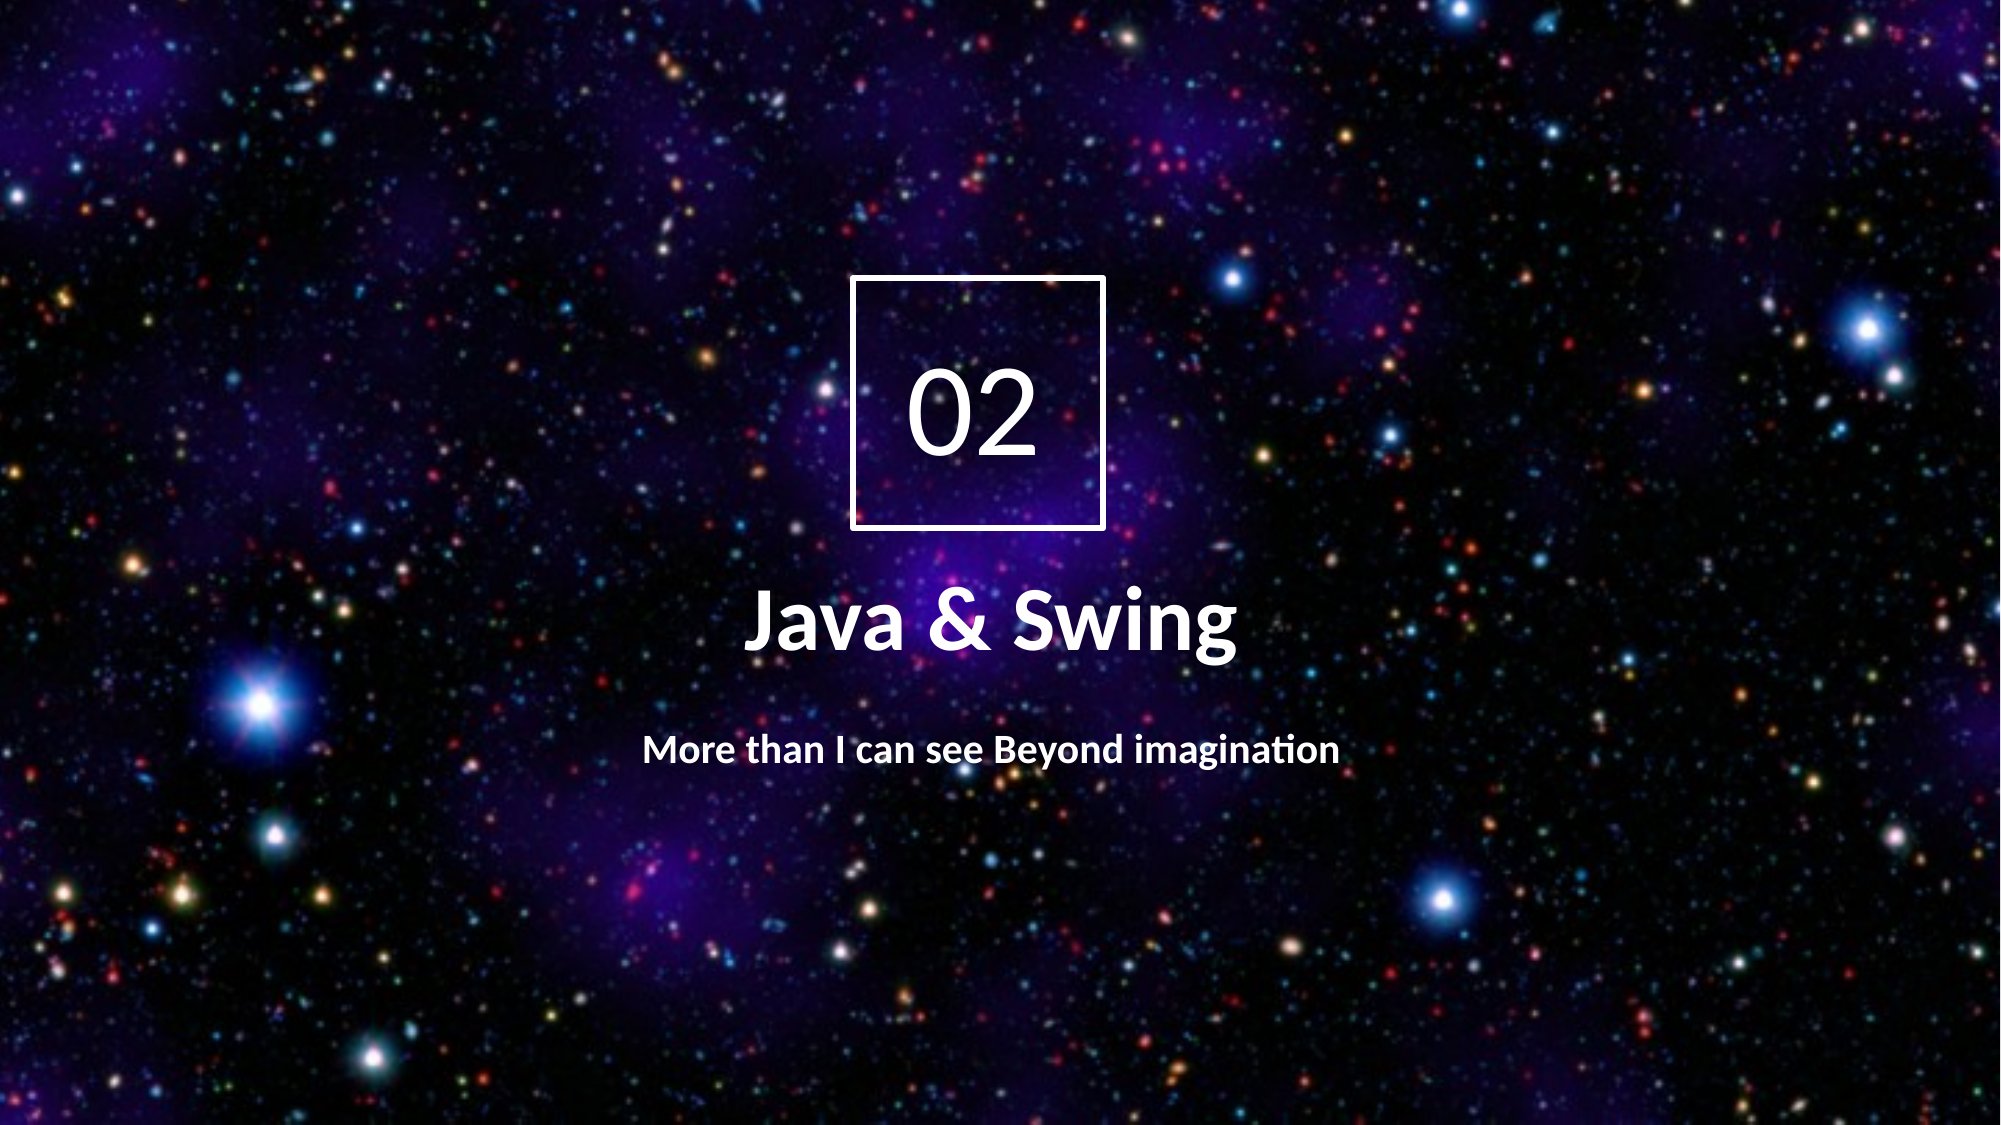

02
Java & Swing
More than I can see Beyond imagination